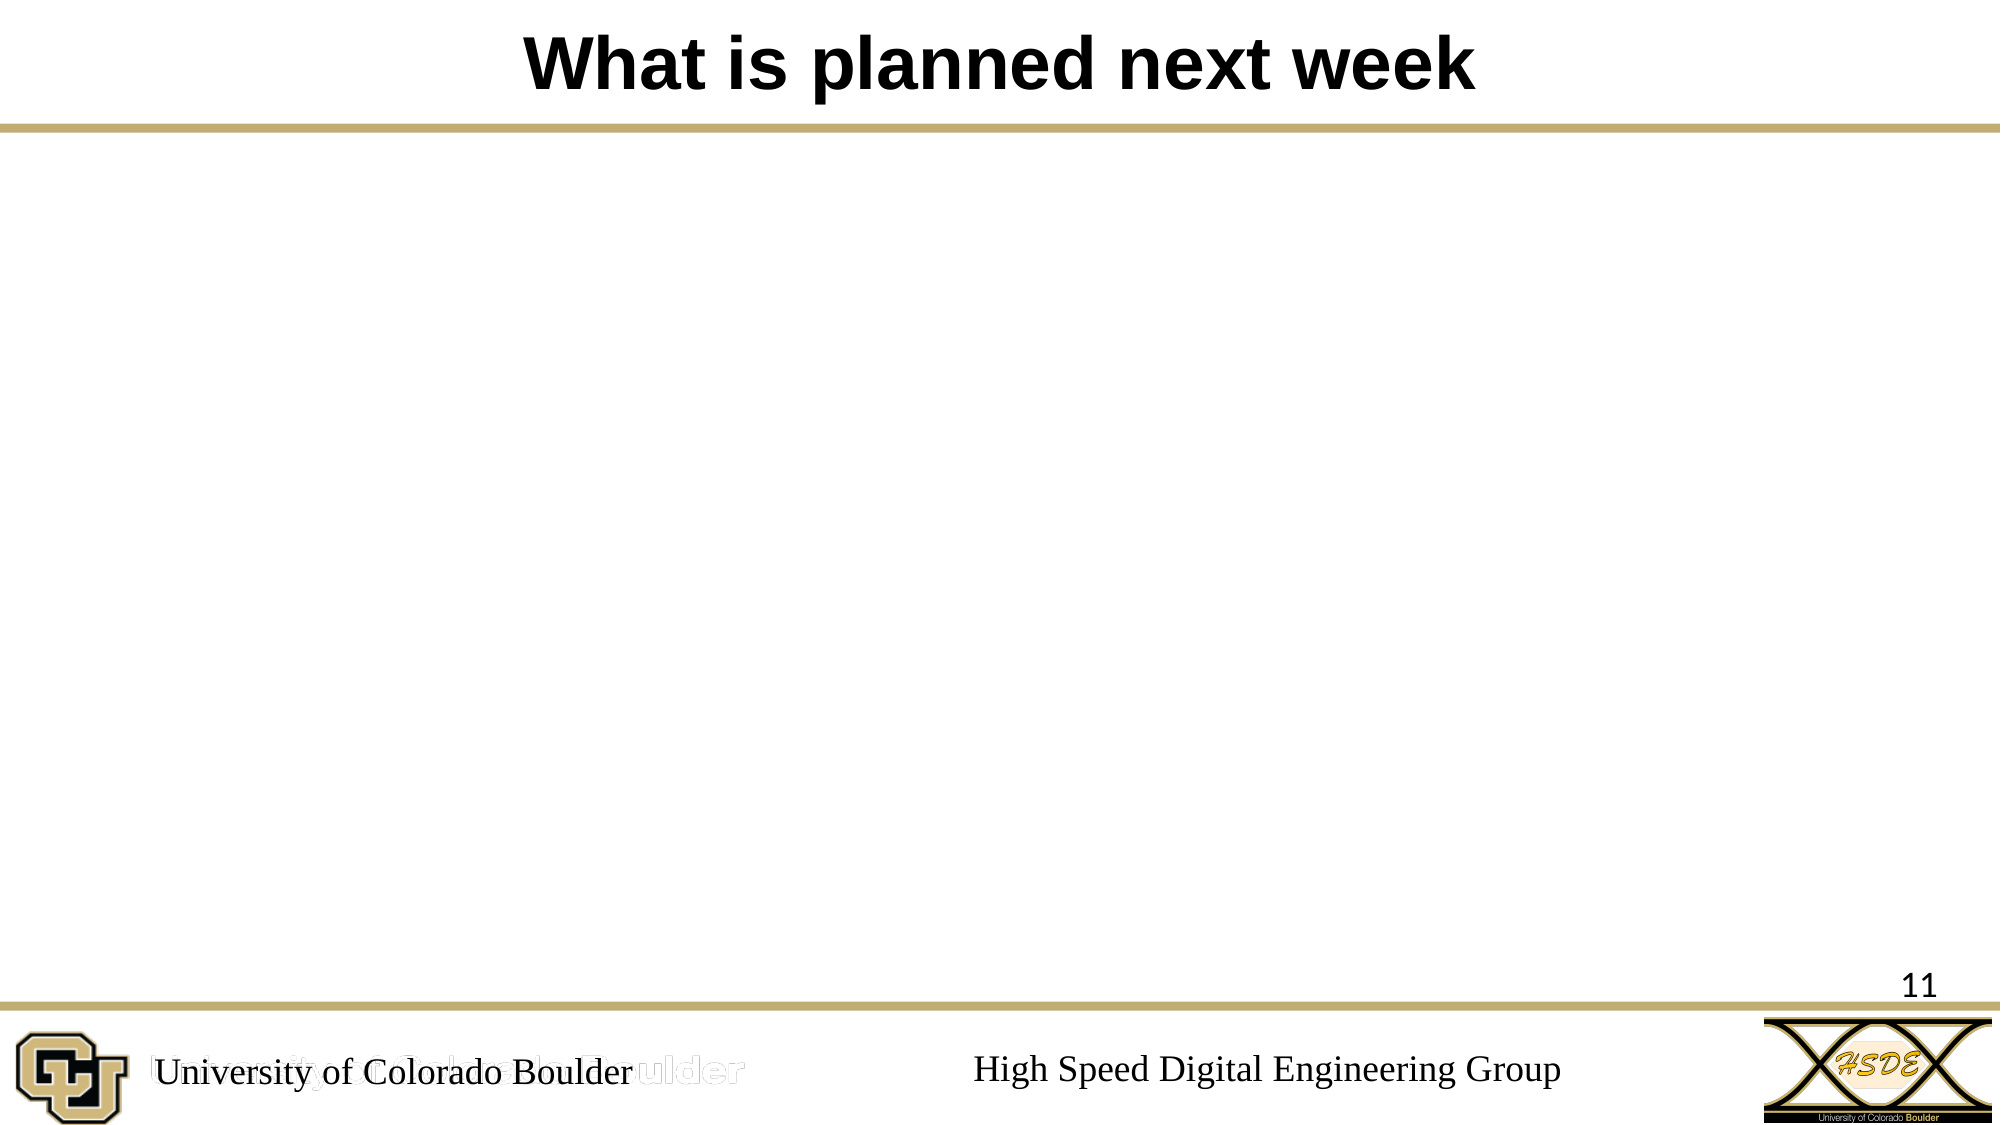

# What is planned next week

11